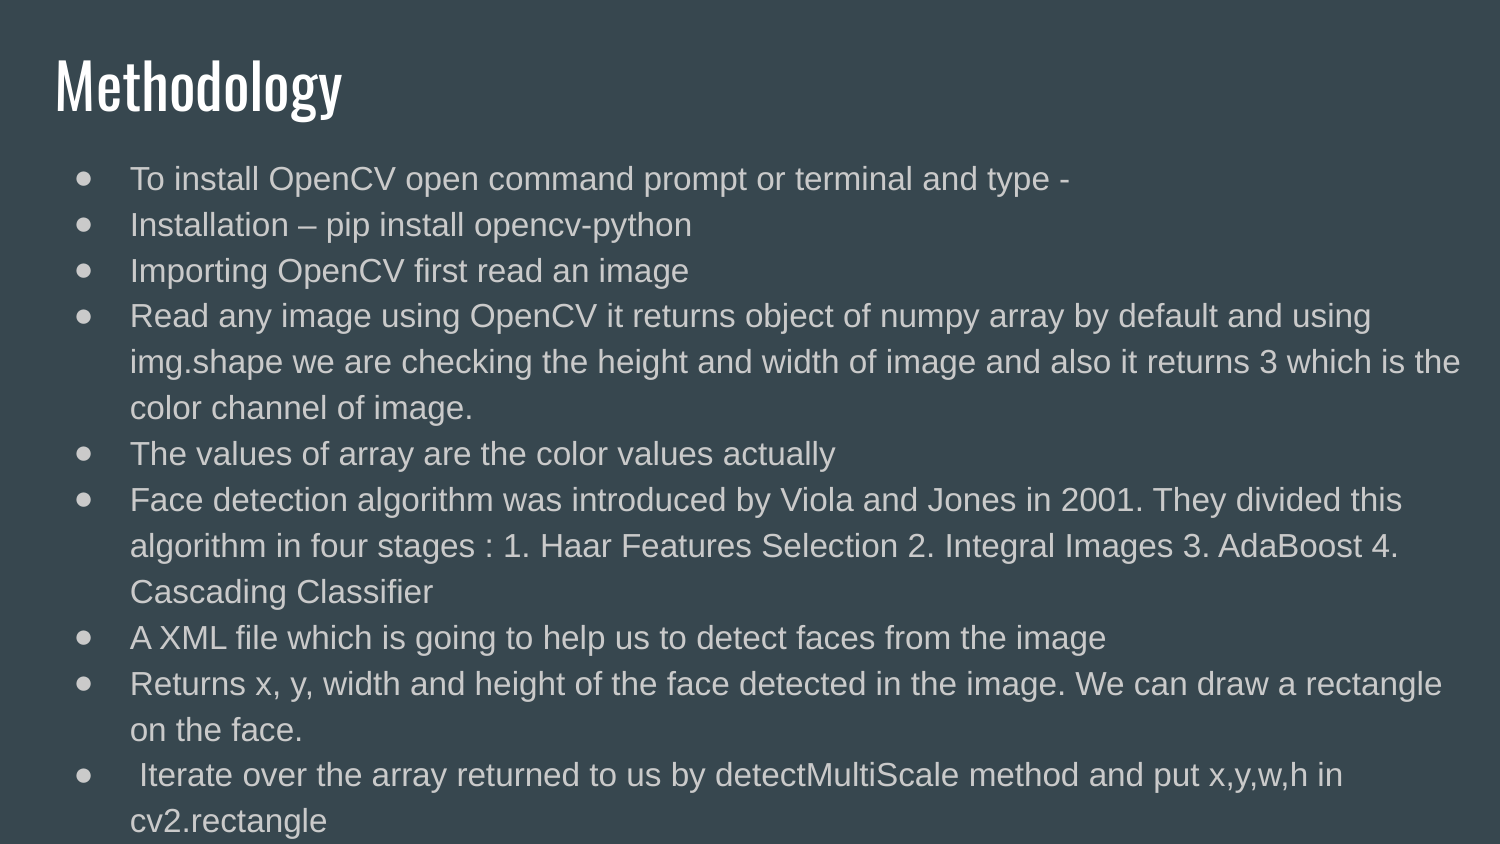

# Methodology
To install OpenCV open command prompt or terminal and type -
Installation – pip install opencv-python
Importing OpenCV first read an image
Read any image using OpenCV it returns object of numpy array by default and using img.shape we are checking the height and width of image and also it returns 3 which is the color channel of image.
The values of array are the color values actually
Face detection algorithm was introduced by Viola and Jones in 2001. They divided this algorithm in four stages : 1. Haar Features Selection 2. Integral Images 3. AdaBoost 4. Cascading Classifier
A XML file which is going to help us to detect faces from the image
Returns x, y, width and height of the face detected in the image. We can draw a rectangle on the face.
 Iterate over the array returned to us by detectMultiScale method and put x,y,w,h in cv2.rectangle